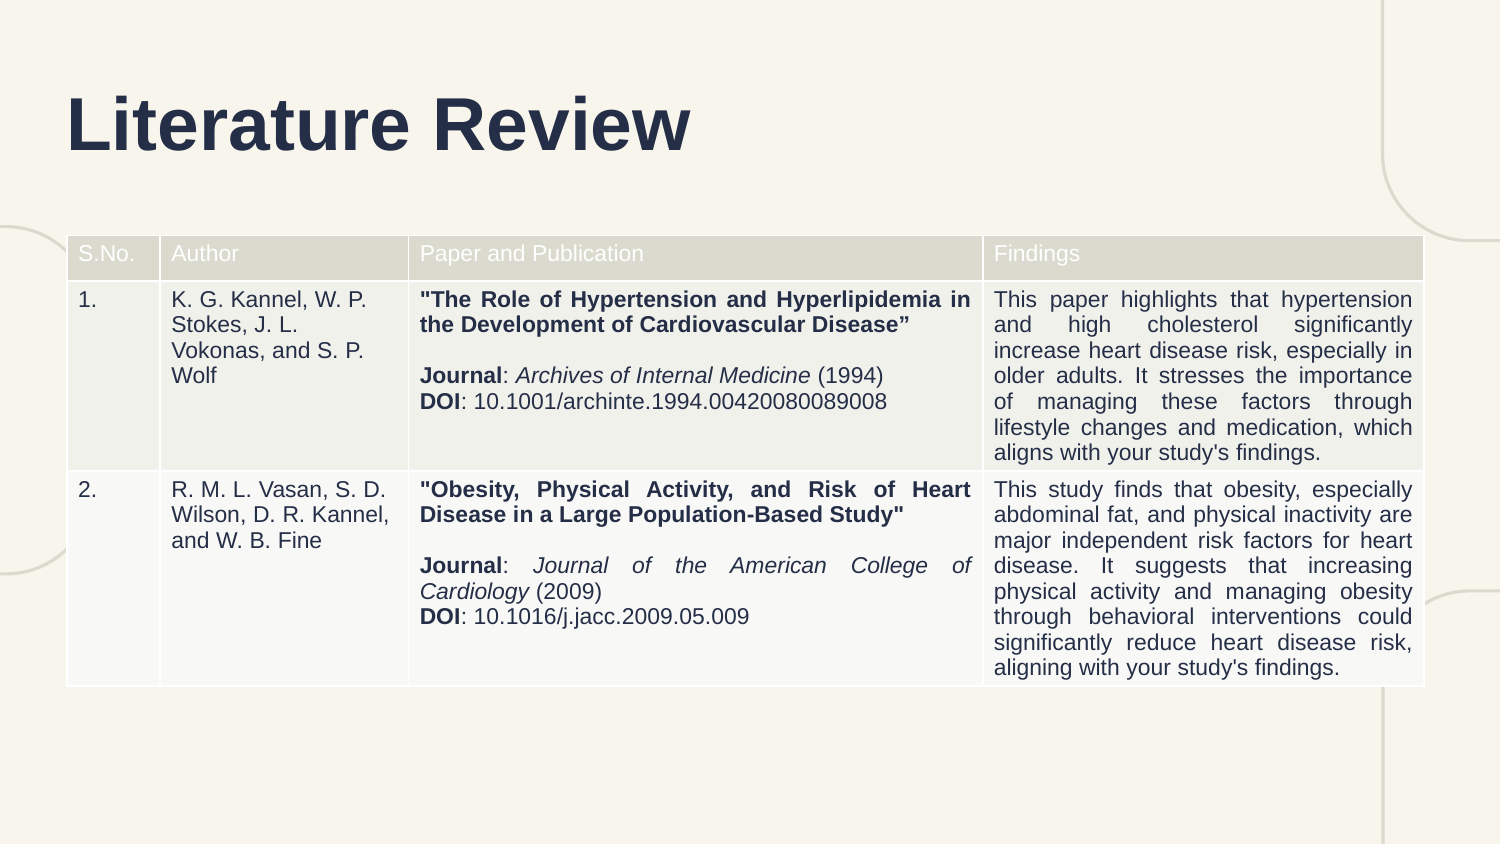

Literature Review

| S.No. | Author | Paper and Publication | Findings |
| --- | --- | --- | --- |
| 1. | K. G. Kannel, W. P. Stokes, J. L. Vokonas, and S. P. Wolf | "The Role of Hypertension and Hyperlipidemia in the Development of Cardiovascular Disease” Journal: Archives of Internal Medicine (1994) DOI: 10.1001/archinte.1994.00420080089008 | This paper highlights that hypertension and high cholesterol significantly increase heart disease risk, especially in older adults. It stresses the importance of managing these factors through lifestyle changes and medication, which aligns with your study's findings. |
| 2. | R. M. L. Vasan, S. D. Wilson, D. R. Kannel, and W. B. Fine | "Obesity, Physical Activity, and Risk of Heart Disease in a Large Population-Based Study" Journal: Journal of the American College of Cardiology (2009) DOI: 10.1016/j.jacc.2009.05.009 | This study finds that obesity, especially abdominal fat, and physical inactivity are major independent risk factors for heart disease. It suggests that increasing physical activity and managing obesity through behavioral interventions could significantly reduce heart disease risk, aligning with your study's findings. |